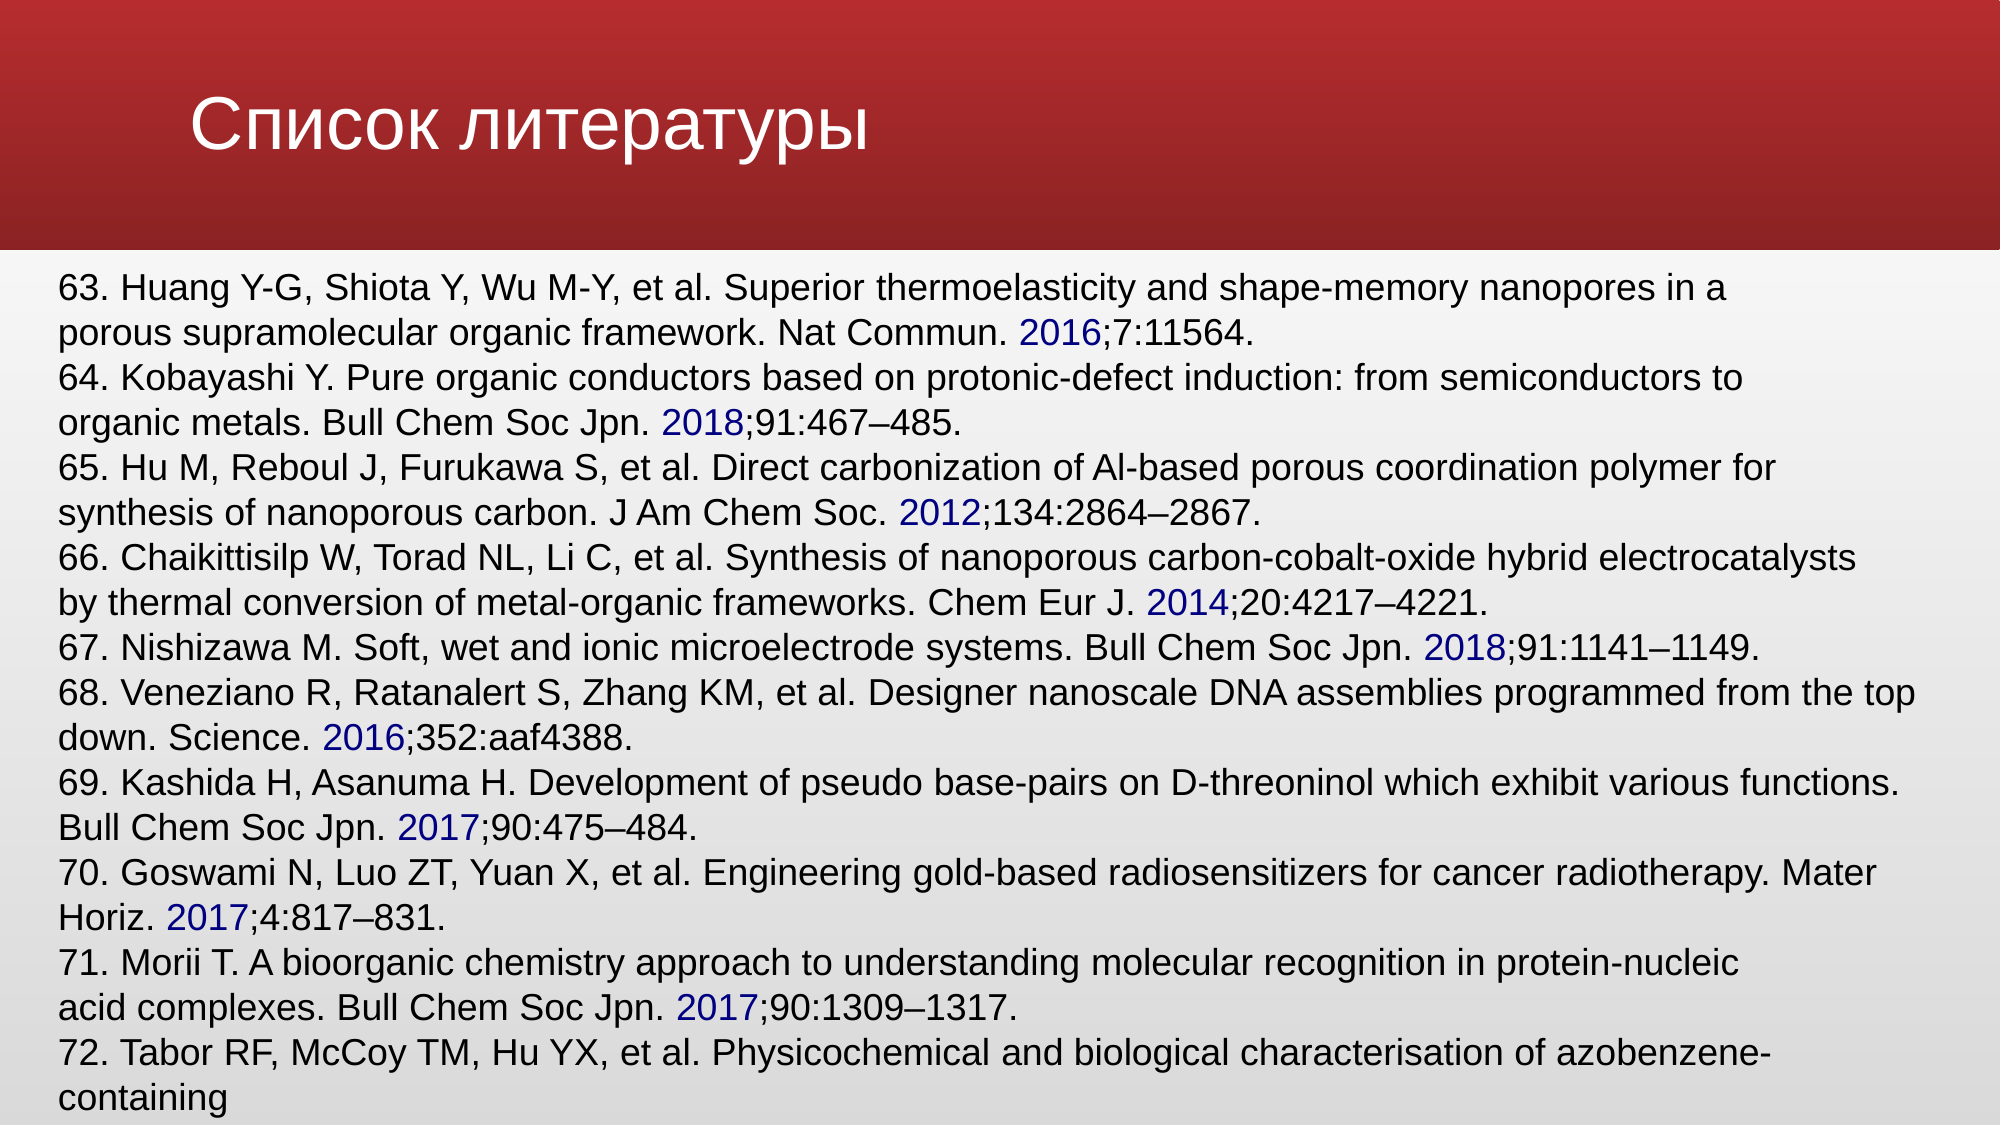

# Список литературы
63. Huang Y-G, Shiota Y, Wu M-Y, et al. Superior thermoelasticity and shape-memory nanopores in a
porous supramolecular organic framework. Nat Commun. 2016;7:11564.
64. Kobayashi Y. Pure organic conductors based on protonic-defect induction: from semiconductors to
organic metals. Bull Chem Soc Jpn. 2018;91:467–485.
65. Hu M, Reboul J, Furukawa S, et al. Direct carbonization of Al-based porous coordination polymer for
synthesis of nanoporous carbon. J Am Chem Soc. 2012;134:2864–2867.
66. Chaikittisilp W, Torad NL, Li C, et al. Synthesis of nanoporous carbon-cobalt-oxide hybrid electrocatalysts
by thermal conversion of metal-organic frameworks. Chem Eur J. 2014;20:4217–4221.
67. Nishizawa M. Soft, wet and ionic microelectrode systems. Bull Chem Soc Jpn. 2018;91:1141–1149.
68. Veneziano R, Ratanalert S, Zhang KM, et al. Designer nanoscale DNA assemblies programmed from the top down. Science. 2016;352:aaf4388.
69. Kashida H, Asanuma H. Development of pseudo base-pairs on D-threoninol which exhibit various functions. Bull Chem Soc Jpn. 2017;90:475–484.
70. Goswami N, Luo ZT, Yuan X, et al. Engineering gold-based radiosensitizers for cancer radiotherapy. Mater Horiz. 2017;4:817–831.
71. Morii T. A bioorganic chemistry approach to understanding molecular recognition in protein-nucleic
acid complexes. Bull Chem Soc Jpn. 2017;90:1309–1317.
72. Tabor RF, McCoy TM, Hu YX, et al. Physicochemical and biological characterisation of azobenzene-containing
photoswitchable surfactants. Bull Chem Soc Jpn. 2018; 91:932–939.